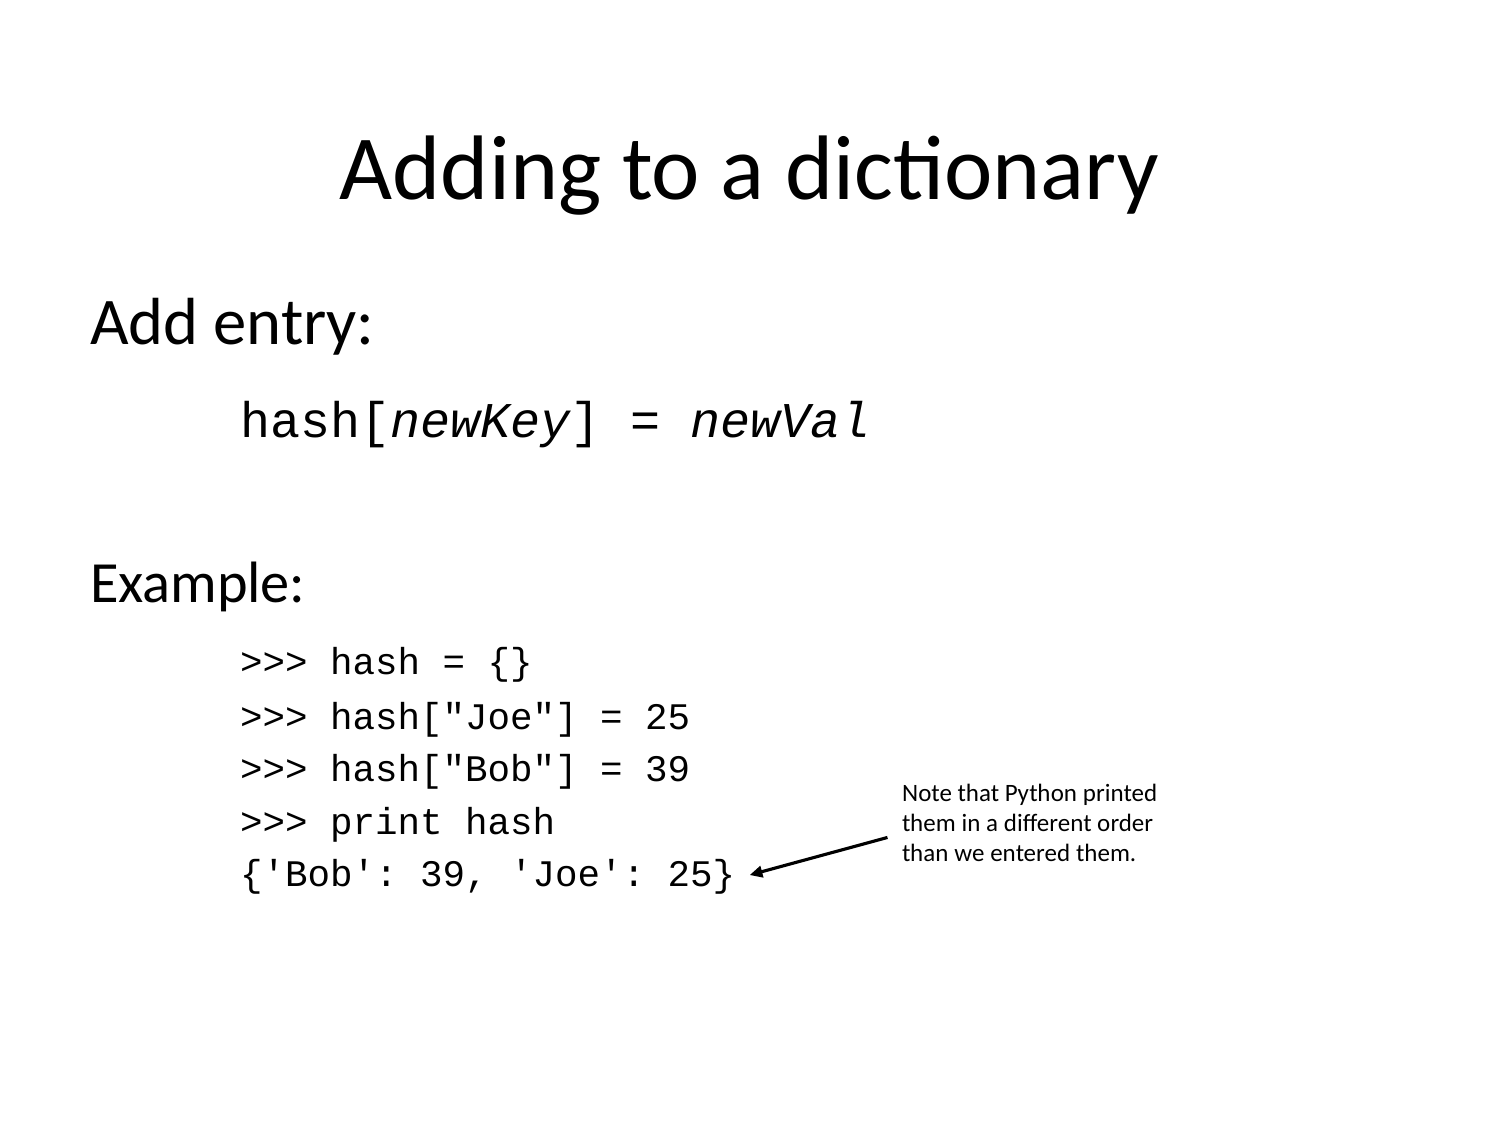

# Adding to a dictionary
Add entry:
	hash[newKey] = newVal

Example:
	>>> hash = {}
	>>> hash["Joe"] = 25
	>>> hash["Bob"] = 39
	>>> print hash
	{'Bob': 39, 'Joe': 25}
Note that Python printed them in a different order than we entered them.